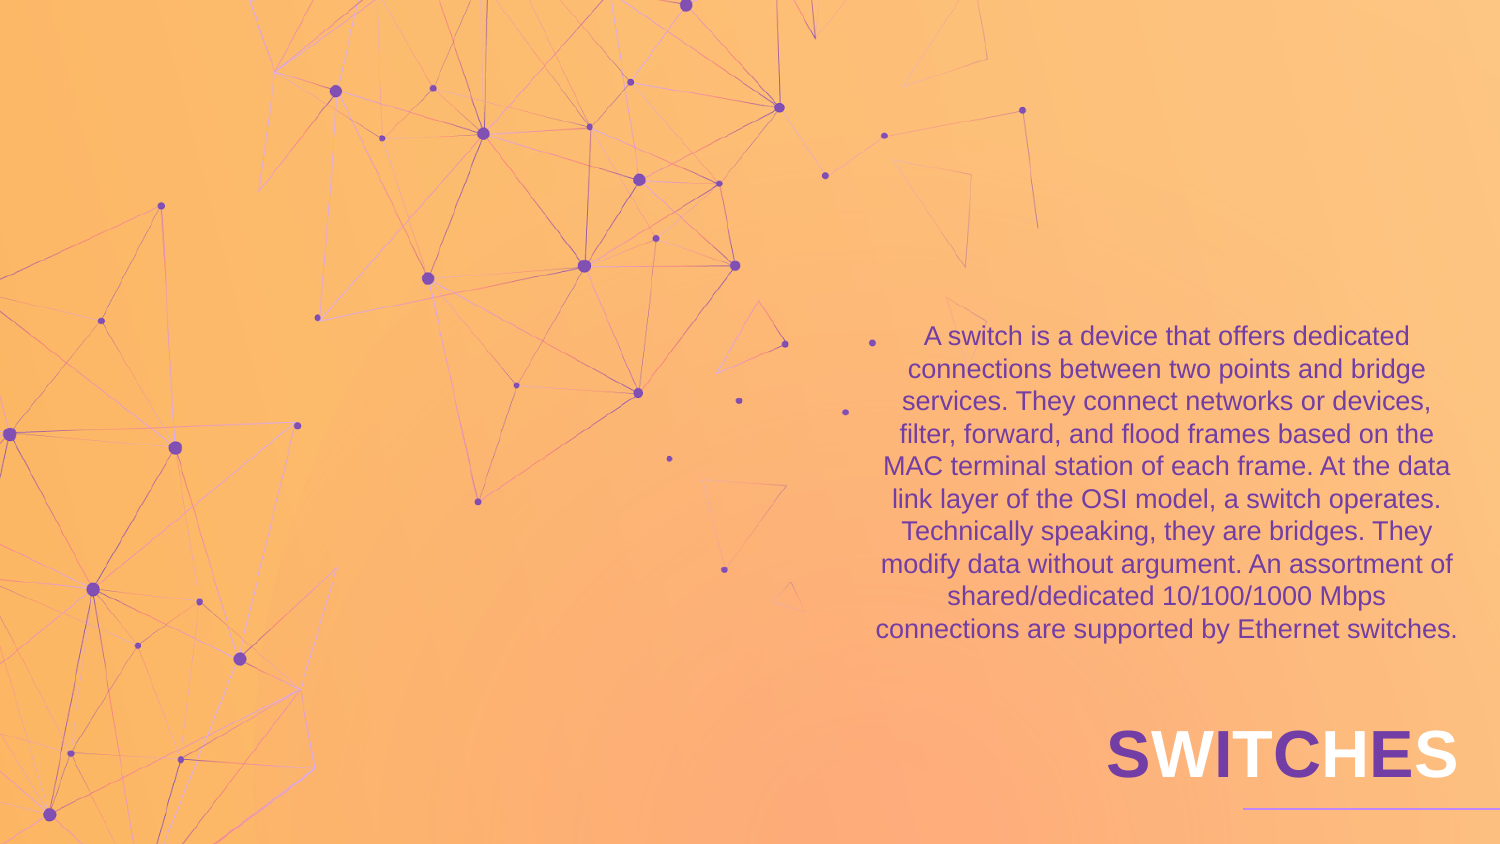

A switch is a device that offers dedicated connections between two points and bridge services. They connect networks or devices, filter, forward, and flood frames based on the MAC terminal station of each frame. At the data link layer of the OSI model, a switch operates. Technically speaking, they are bridges. They modify data without argument. An assortment of shared/dedicated 10/100/1000 Mbps connections are supported by Ethernet switches.
# SWITCHES